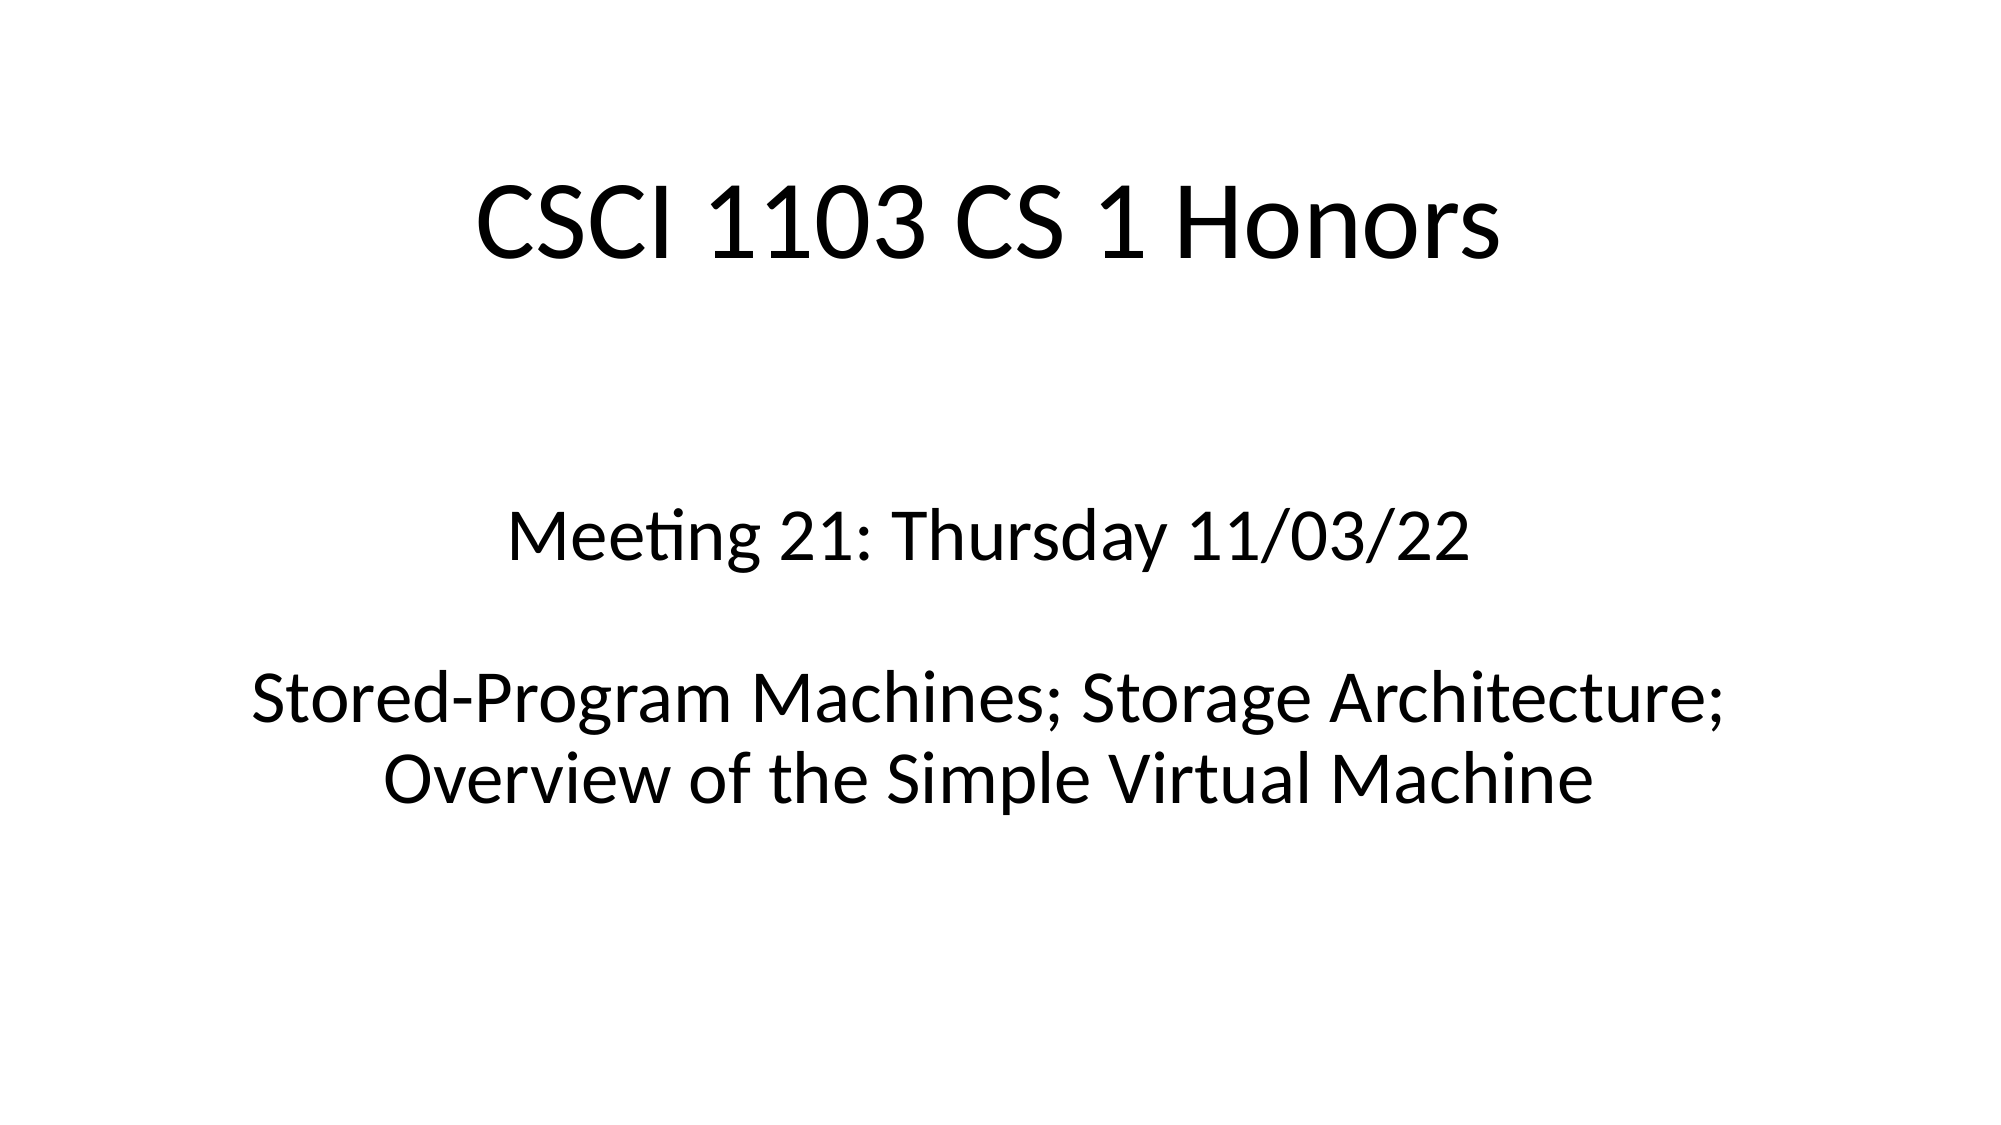

CSCI 1103 CS 1 Honors
# Meeting 21: Thursday 11/03/22 Stored-Program Machines; Storage Architecture; Overview of the Simple Virtual Machine